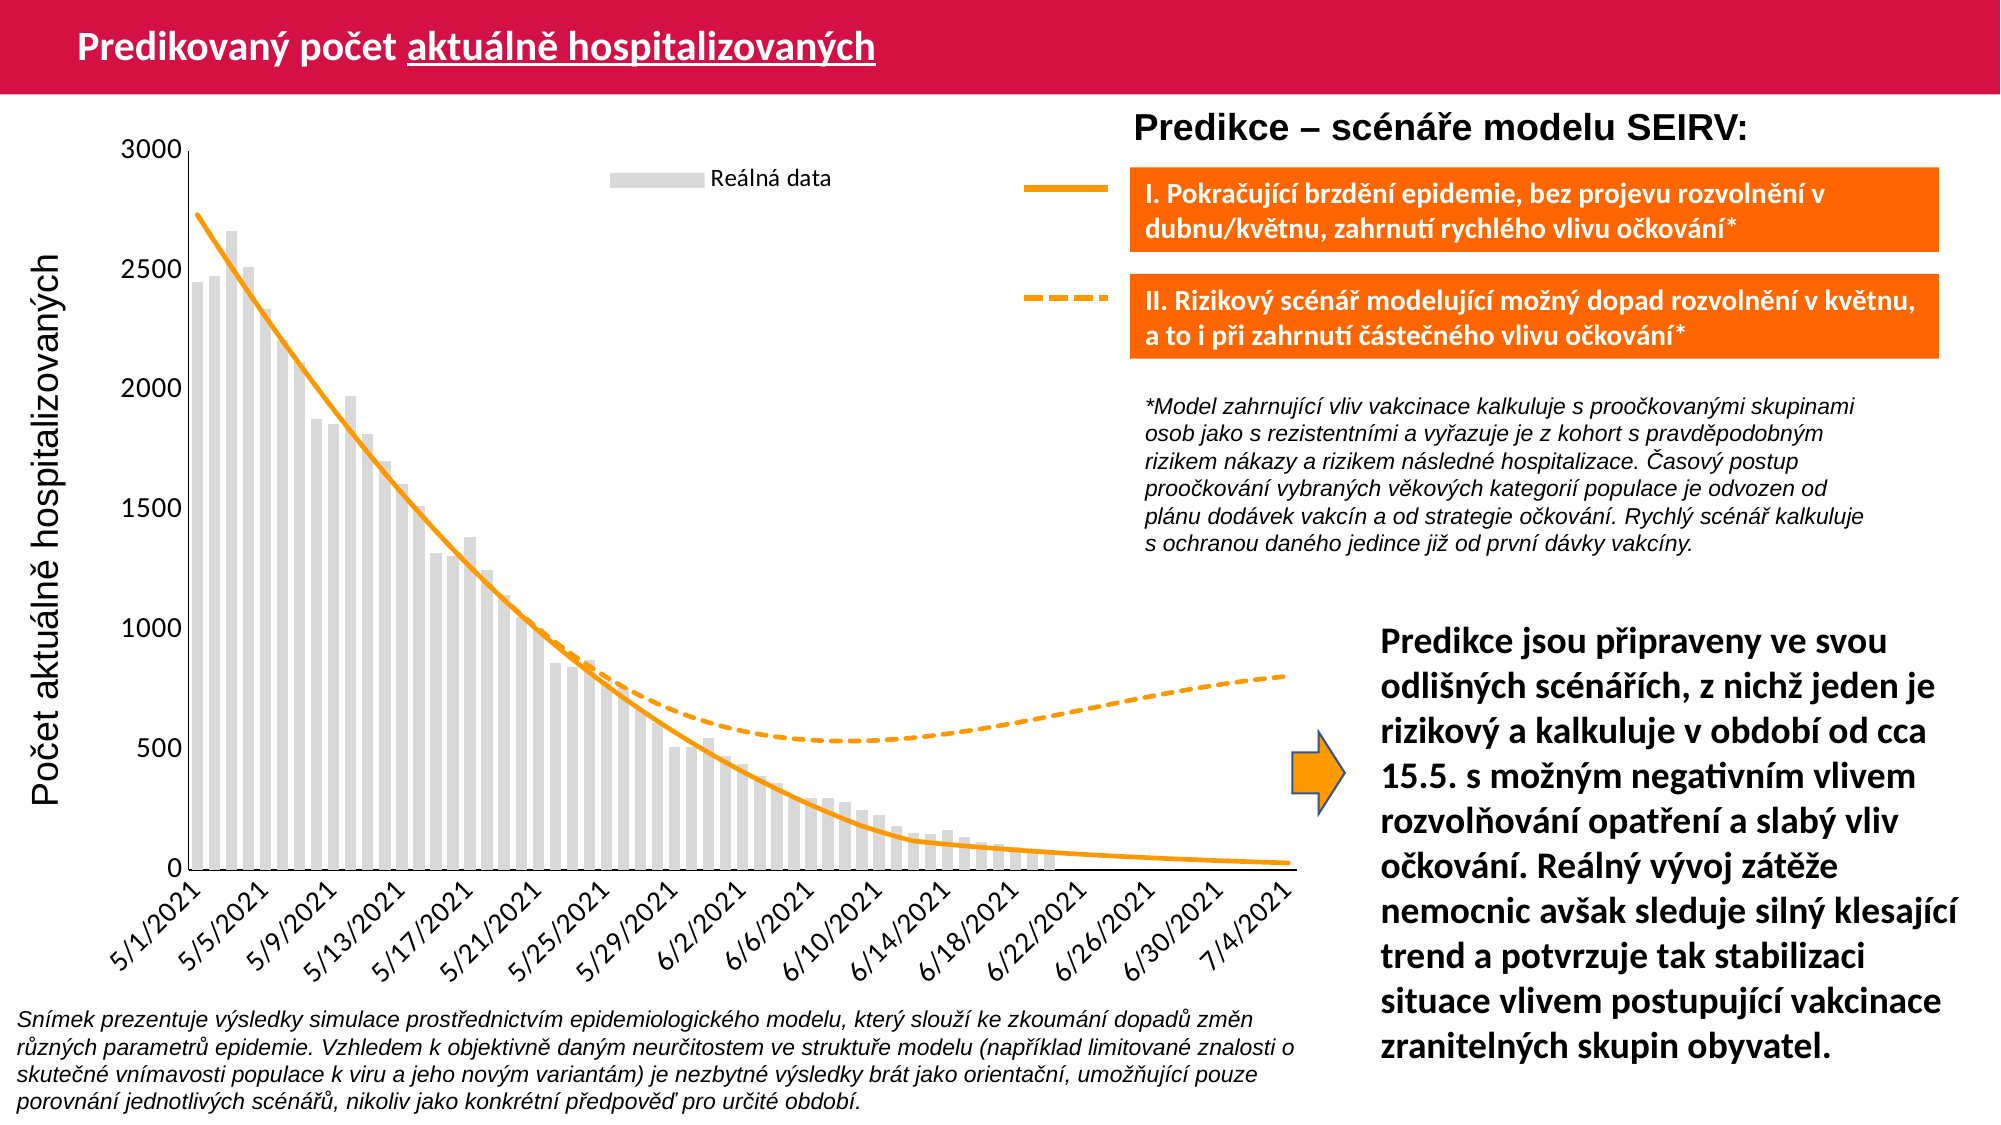

# Predikovaný počet aktuálně hospitalizovaných
Predikce – scénáře modelu SEIRV:

### Chart

| Category | Reálná data | V2 | V3 | C |
|---|---|---|---|---|
| 44317 | 2454.0 | 2734.9344664467917 | 2734.9344664467917 | None |
| 44318 | 2479.0 | 2624.8812167631904 | 2624.8812167631904 | None |
| 44319 | 2668.0 | 2517.274094599969 | 2517.274094599969 | None |
| 44320 | 2518.0 | 2412.104533954026 | 2412.104533954026 | None |
| 44321 | 2344.0 | 2309.348825295782 | 2309.348825295782 | None |
| 44322 | 2213.0 | 2208.968715641328 | 2208.968715641328 | None |
| 44323 | 2119.0 | 2110.9266204012165 | 2110.9266204012165 | None |
| 44324 | 1881.0 | 2015.2071990681184 | 2015.2071990681184 | None |
| 44325 | 1862.0 | 1921.8523125175013 | 1921.8523125175013 | None |
| 44326 | 1978.0 | 1830.9350928819135 | 1830.9350928819135 | None |
| 44327 | 1820.0 | 1742.508992881366 | 1742.508992881366 | None |
| 44328 | 1708.0 | 1656.6082414704265 | 1656.6082414704265 | None |
| 44329 | 1610.0 | 1573.2499808295388 | 1573.2499808295388 | None |
| 44330 | 1521.0 | 1492.4374711003575 | 1492.4374711003575 | None |
| 44331 | 1323.0 | 1414.171866301131 | 1414.171866301131 | None |
| 44332 | 1310.0 | 1338.4709614377666 | 1338.4709614377666 | None |
| 44333 | 1390.0 | 1265.3599902051565 | 1265.3599902051565 | None |
| 44334 | 1254.0 | 1194.8445940020772 | 1195.3830579124794 | None |
| 44335 | 1146.0 | 1126.9020756297914 | 1128.854445425716 | None |
| 44336 | 1055.0 | 1061.488756535622 | 1065.9006600929363 | None |
| 44337 | 1008.0 | 998.5472376231235 | 1006.5513967700978 | None |
| 44338 | 865.0 | 938.0118534743556 | 950.786899373761 | None |
| 44339 | 846.0 | 879.8113677756314 | 898.5630068636405 | None |
| 44340 | 877.0 | 823.8702076327638 | 849.8143484166665 | None |
| 44341 | 787.0 | 770.1102602391843 | 804.8567483311109 | None |
| 44342 | 760.0 | 718.4528781792866 | 763.8312104913248 | None |
| 44343 | 668.0 | 668.8233570673046 | 726.7373495258911 | None |
| 44344 | 612.0 | 621.1505475661344 | 693.4894493554641 | None |
| 44345 | 513.0 | 575.3666335355442 | 663.9473152954472 | None |
| 44346 | 514.0 | 531.4070751899922 | 637.9451021699872 | None |
| 44347 | 552.0 | 489.21179959943834 | 615.3115090740857 | None |
| 44348 | 477.0 | 448.7355711081303 | 595.899879463126 | None |
| 44349 | 441.0 | 409.9432085518122 | 579.5683283005477 | None |
| 44350 | 393.0 | 372.8045718082976 | 566.1708803604399 | None |
| 44351 | 364.0 | 337.2912310103957 | 555.5496221230688 | None |
| 44352 | 302.0 | 303.3753398810966 | 547.5417256388159 | None |
| 44353 | 300.0 | 271.02788462357773 | 541.9831582845986 | None |
| 44354 | 302.0 | 240.21863950742392 | 538.7231008554484 | None |
| 44355 | 282.0 | 210.91532747268496 | 537.6201205586694 | None |
| 44356 | 252.0 | 183.081519749257 | 538.5283055878699 | None |
| 44357 | 230.0 | 160.677108891343 | 541.3030244632963 | None |
| 44358 | 182.0 | 139.658660004801 | 545.8025569697654 | None |
| 44359 | 155.0 | 121.04752884732443 | 551.8898084779021 | None |
| 44360 | 149.0 | 113.75244351802394 | 559.428860524748 | None |
| 44361 | 165.0 | 106.90964812700986 | 568.2835965529107 | None |
| 44362 | 137.0 | 100.4883565781347 | 578.3144120386253 | None |
| 44363 | 115.0 | 94.45893198630074 | 589.3786975032091 | None |
| 44364 | 109.0 | 88.79304481708095 | 601.3328335251006 | None |
| 44365 | 95.0 | 83.46395366053912 | 614.0323725602602 | None |
| 44366 | 72.0 | 78.44674891649629 | 627.333351728537 | None |
| 44367 | 71.0 | 73.71854921226623 | 641.0925788318274 | None |
| 44368 | None | 69.25861341593554 | 655.1685768165404 | None |
| 44369 | None | 65.04830966028385 | 669.4213264470493 | None |
| 44370 | None | 61.07097058344516 | 683.7130070271594 | None |
| 44371 | None | 57.311704650637694 | 697.9089823345937 | None |
| 44372 | None | 53.75719144917093 | 711.8785656730903 | None |
| 44373 | None | 50.395474322809605 | 725.4961334692081 | None |
| 44374 | None | 47.215774430776946 | 738.6417072177577 | None |
| 44375 | None | 44.208320643607294 | 751.2012198153063 | None |
| 44376 | None | 41.364203246543184 | 763.0668626708602 | None |
| 44377 | None | 38.67524425761076 | 774.1374654400162 | None |
| 44378 | None | 36.133891421050066 | 784.3190967289535 | None |
| 44379 | None | 33.73312528067618 | 793.5254072152461 | None |
| 44380 | None | 31.466377897333587 | 801.6780108899288 | None |
| 44381 | None | 29.32746726871119 | 808.7065531498242 | None |
I. Pokračující brzdění epidemie, bez projevu rozvolnění v dubnu/květnu, zahrnutí rychlého vlivu očkování*
II. Rizikový scénář modelující možný dopad rozvolnění v květnu, a to i při zahrnutí částečného vlivu očkování*
*Model zahrnující vliv vakcinace kalkuluje s proočkovanými skupinami osob jako s rezistentními a vyřazuje je z kohort s pravděpodobným rizikem nákazy a rizikem následné hospitalizace. Časový postup proočkování vybraných věkových kategorií populace je odvozen od plánu dodávek vakcín a od strategie očkování. Rychlý scénář kalkuluje s ochranou daného jedince již od první dávky vakcíny.
Počet aktuálně hospitalizovaných
Predikce jsou připraveny ve svou odlišných scénářích, z nichž jeden je rizikový a kalkuluje v období od cca 15.5. s možným negativním vlivem rozvolňování opatření a slabý vliv očkování. Reálný vývoj zátěže nemocnic avšak sleduje silný klesající trend a potvrzuje tak stabilizaci situace vlivem postupující vakcinace zranitelných skupin obyvatel.

Snímek prezentuje výsledky simulace prostřednictvím epidemiologického modelu, který slouží ke zkoumání dopadů změn různých parametrů epidemie. Vzhledem k objektivně daným neurčitostem ve struktuře modelu (například limitované znalosti o skutečné vnímavosti populace k viru a jeho novým variantám) je nezbytné výsledky brát jako orientační, umožňující pouze porovnání jednotlivých scénářů, nikoliv jako konkrétní předpověď pro určité období.